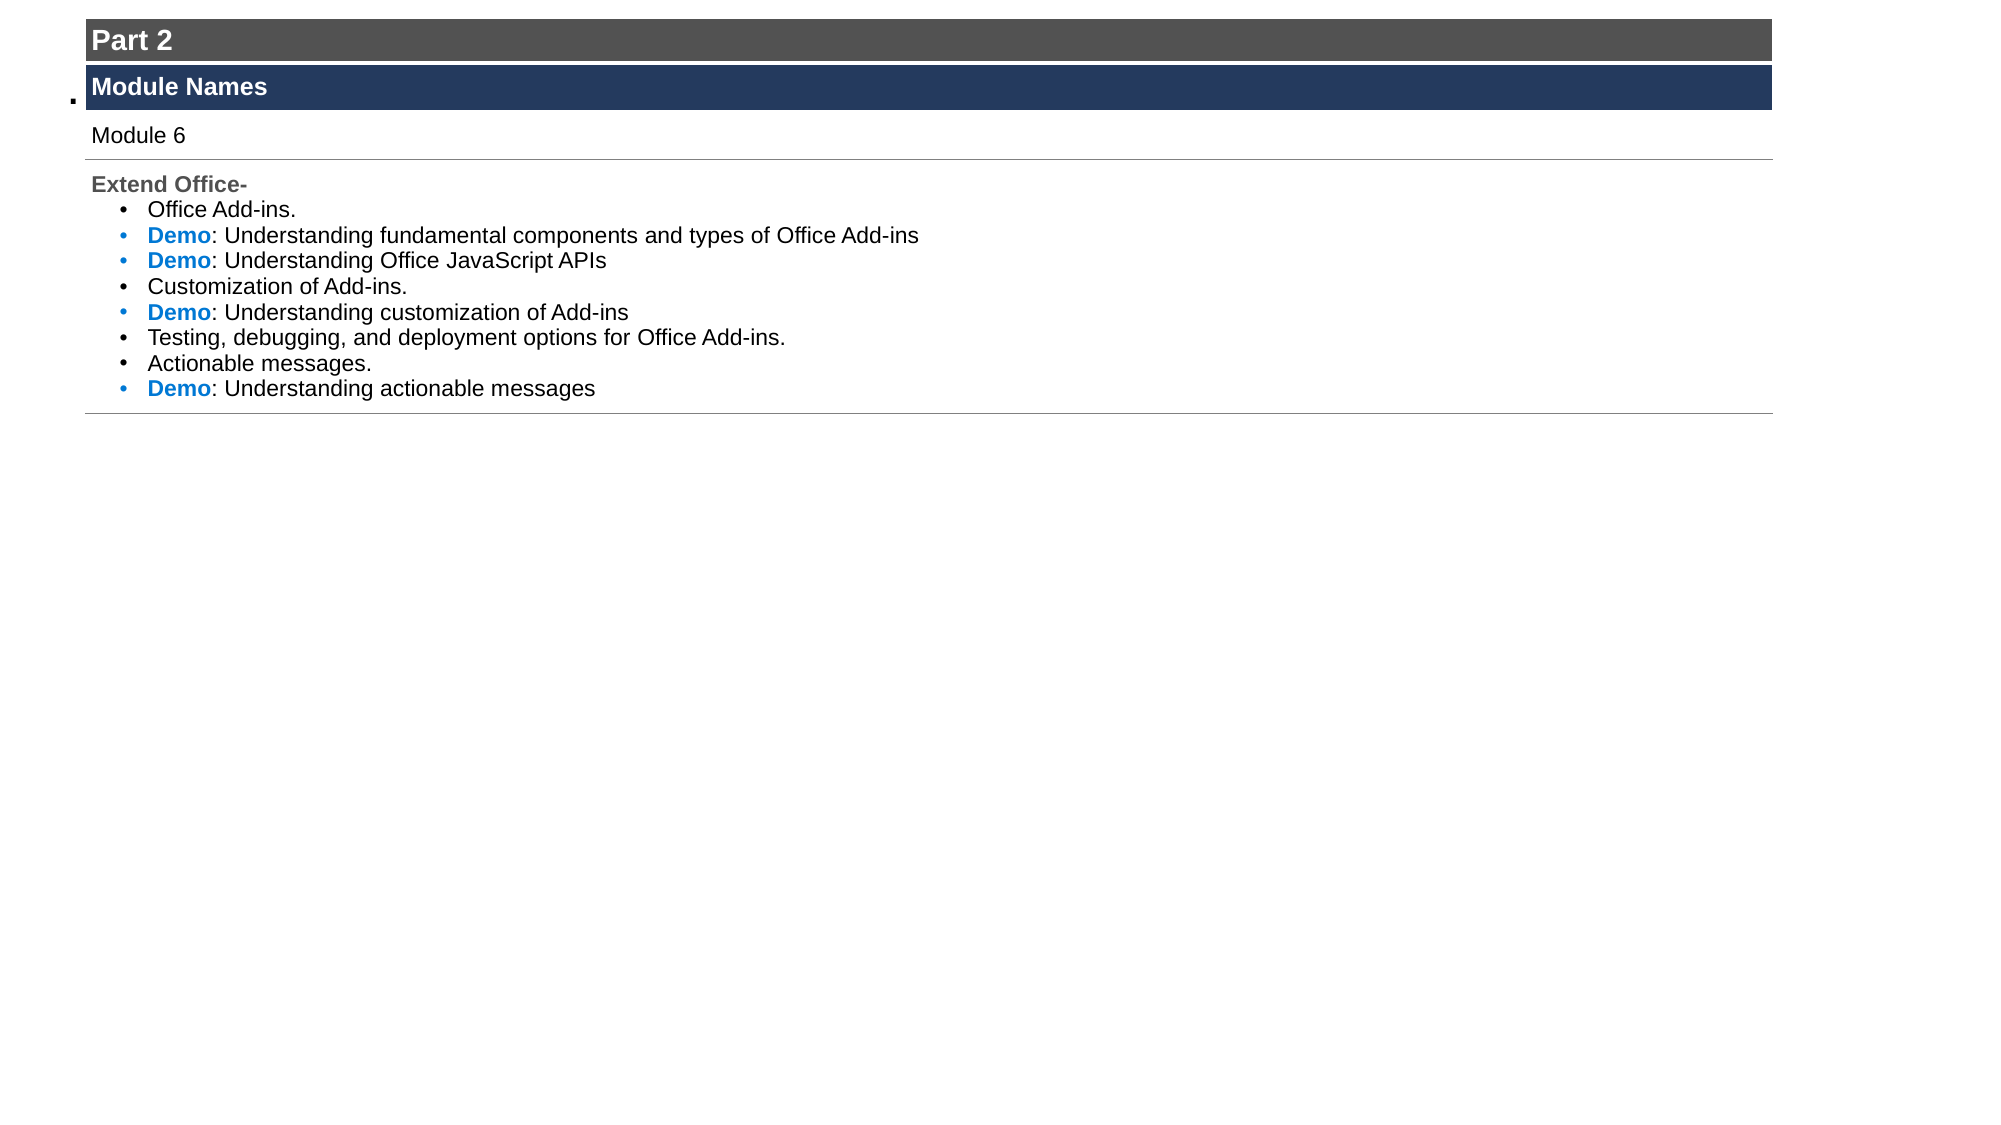

| Part 2 |
| --- |
| Module Names​ |
| Module 6 |
| Extend Office- Office Add-ins. Demo: Understanding fundamental components and types of Office Add-ins Demo: Understanding Office JavaScript APIs Customization of Add-ins. Demo: Understanding customization of Add-ins Testing, debugging, and deployment options for Office Add-ins. Actionable messages. Demo: Understanding actionable messages |
.